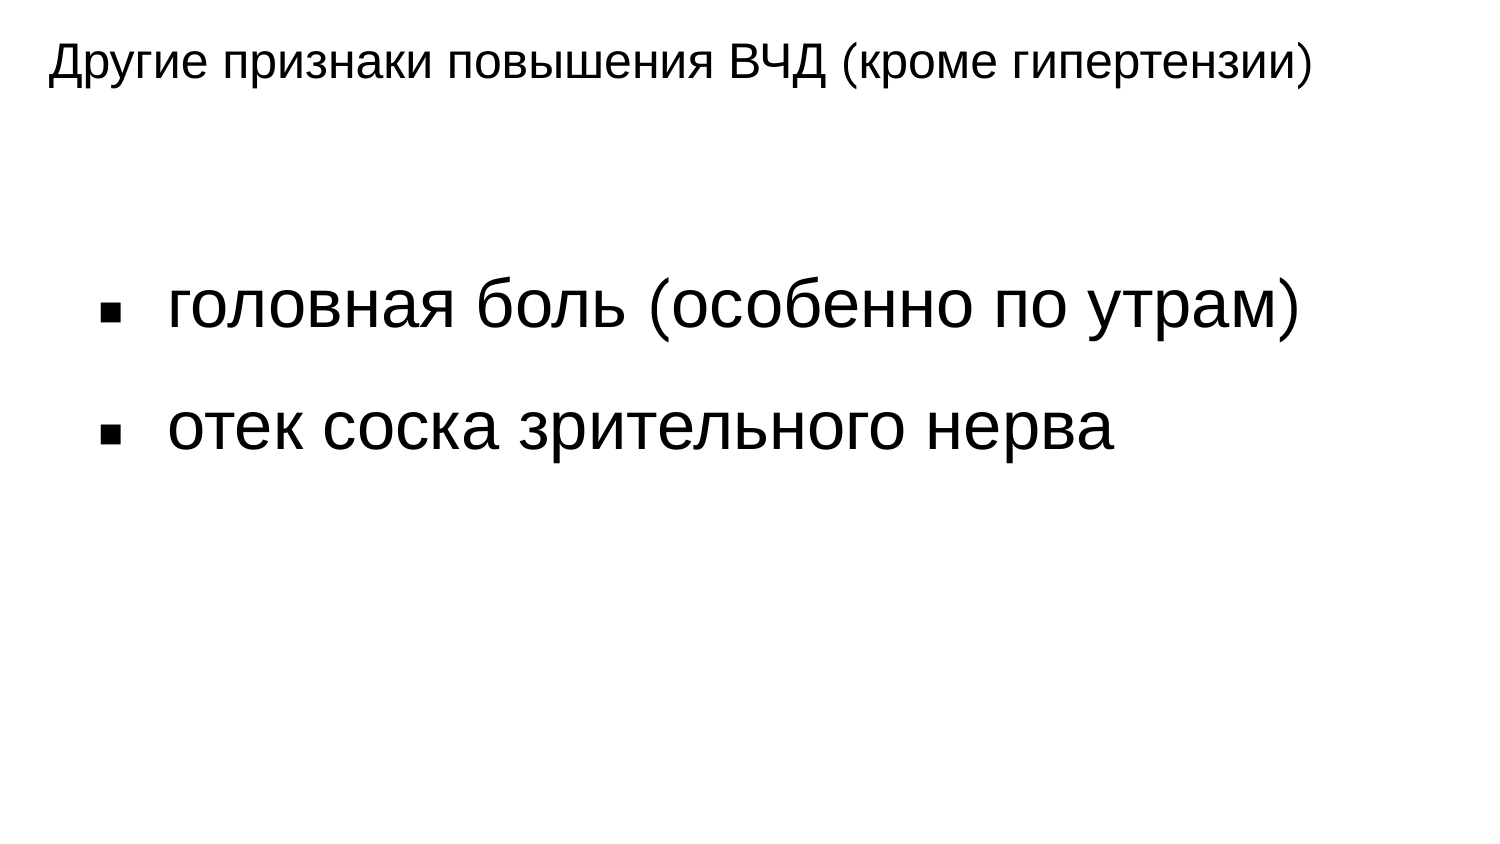

Другие признаки повышения ВЧД (кроме гипертензии)
головная боль (особенно по утрам)
отек соска зрительного нерва